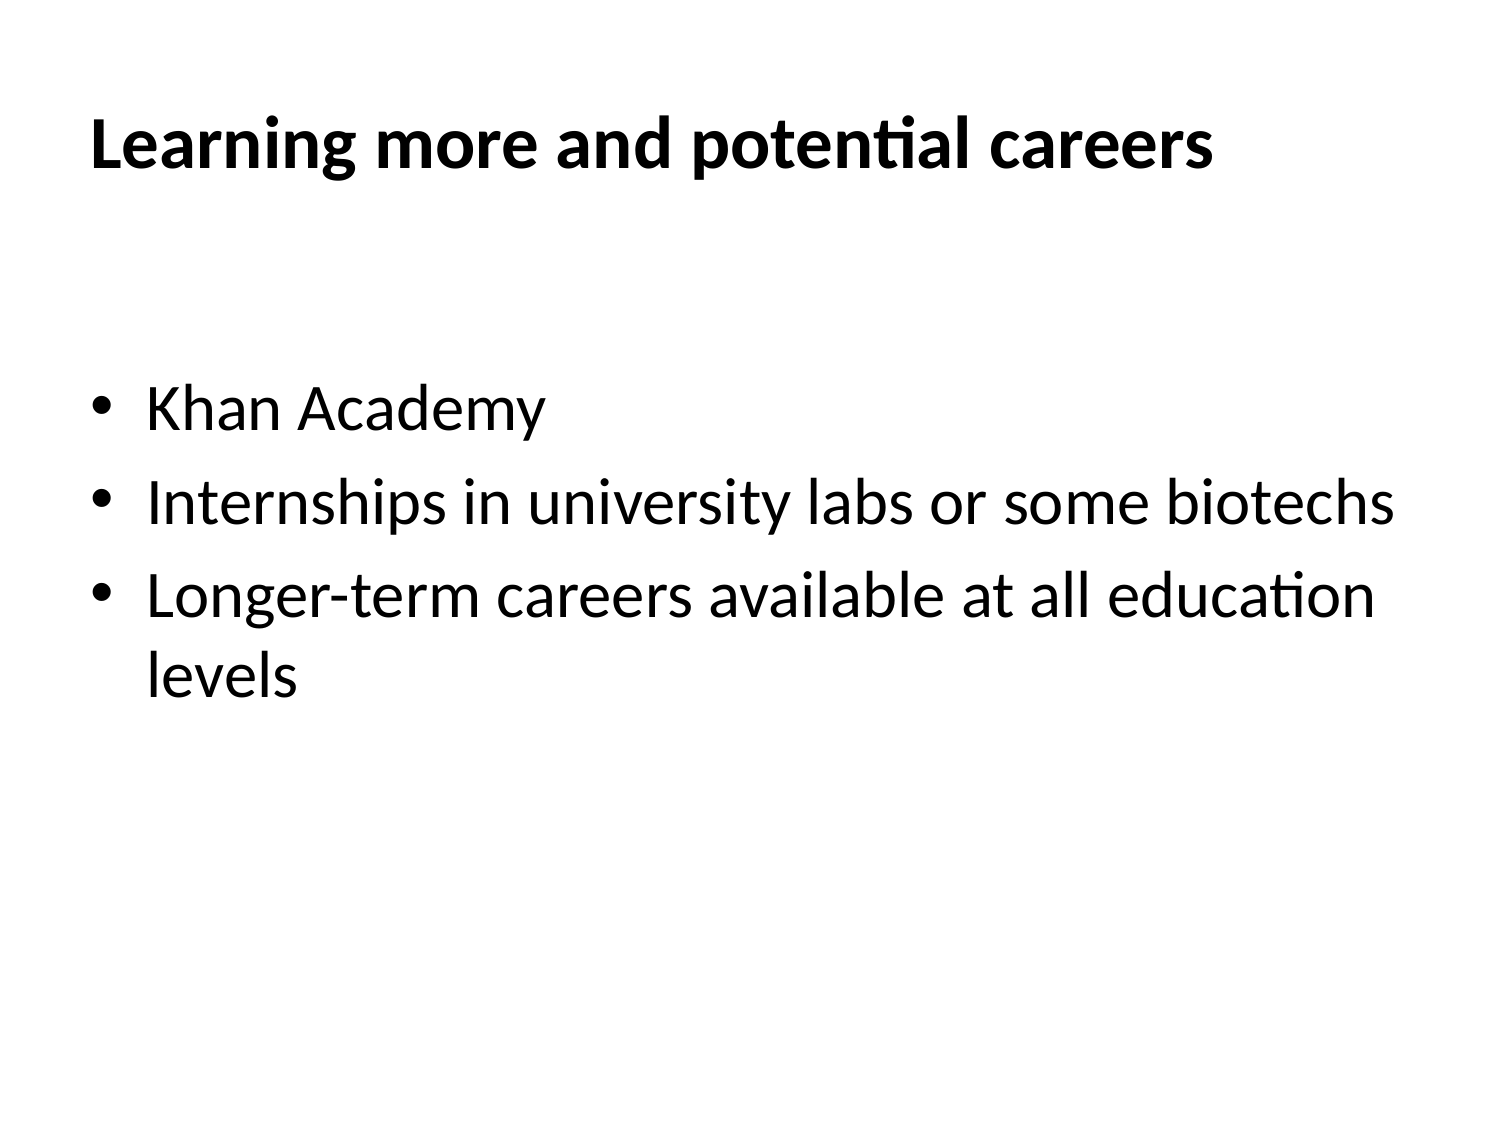

# Learning more and potential careers
Khan Academy
Internships in university labs or some biotechs
Longer-term careers available at all education levels